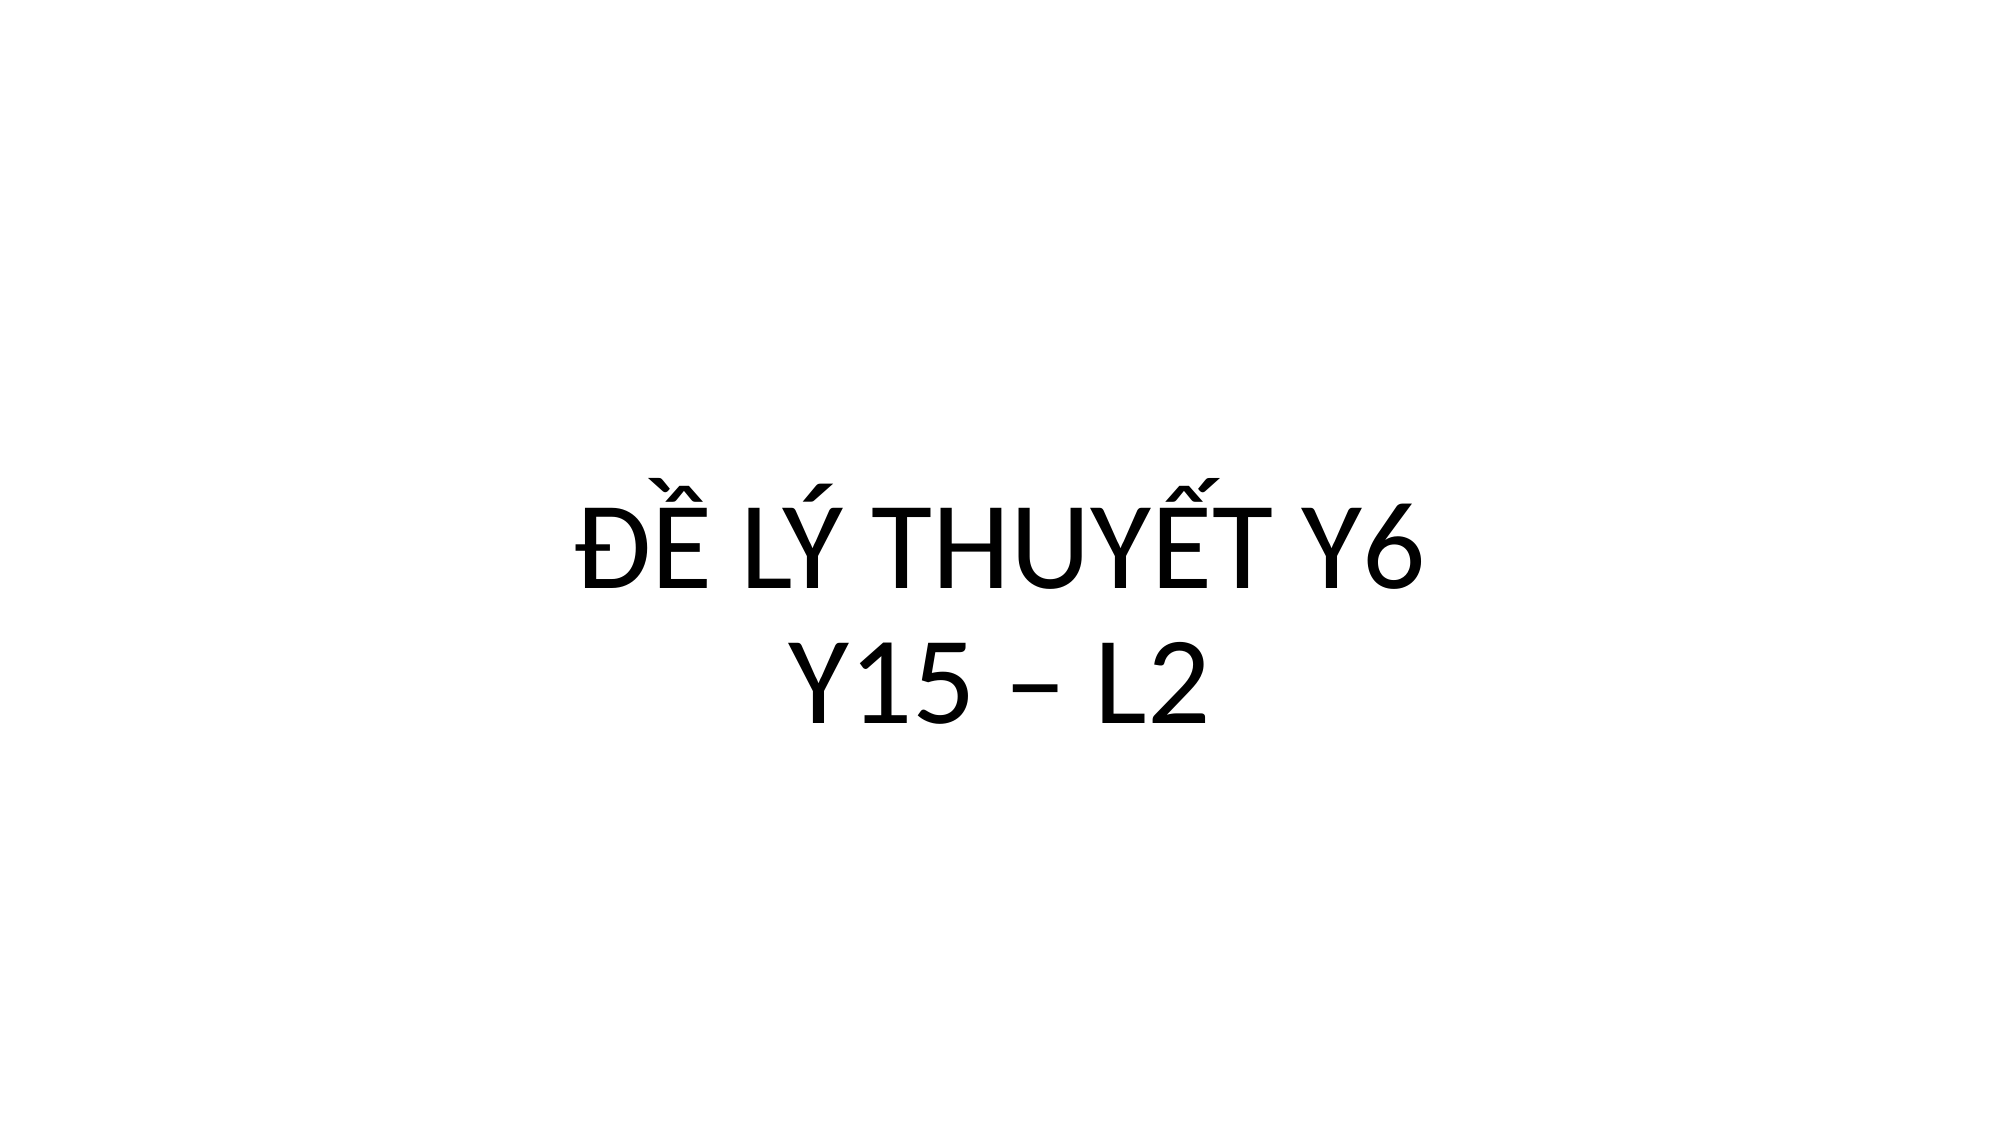

# ĐỀ LÝ THUYẾT Y6 Y15 – L2